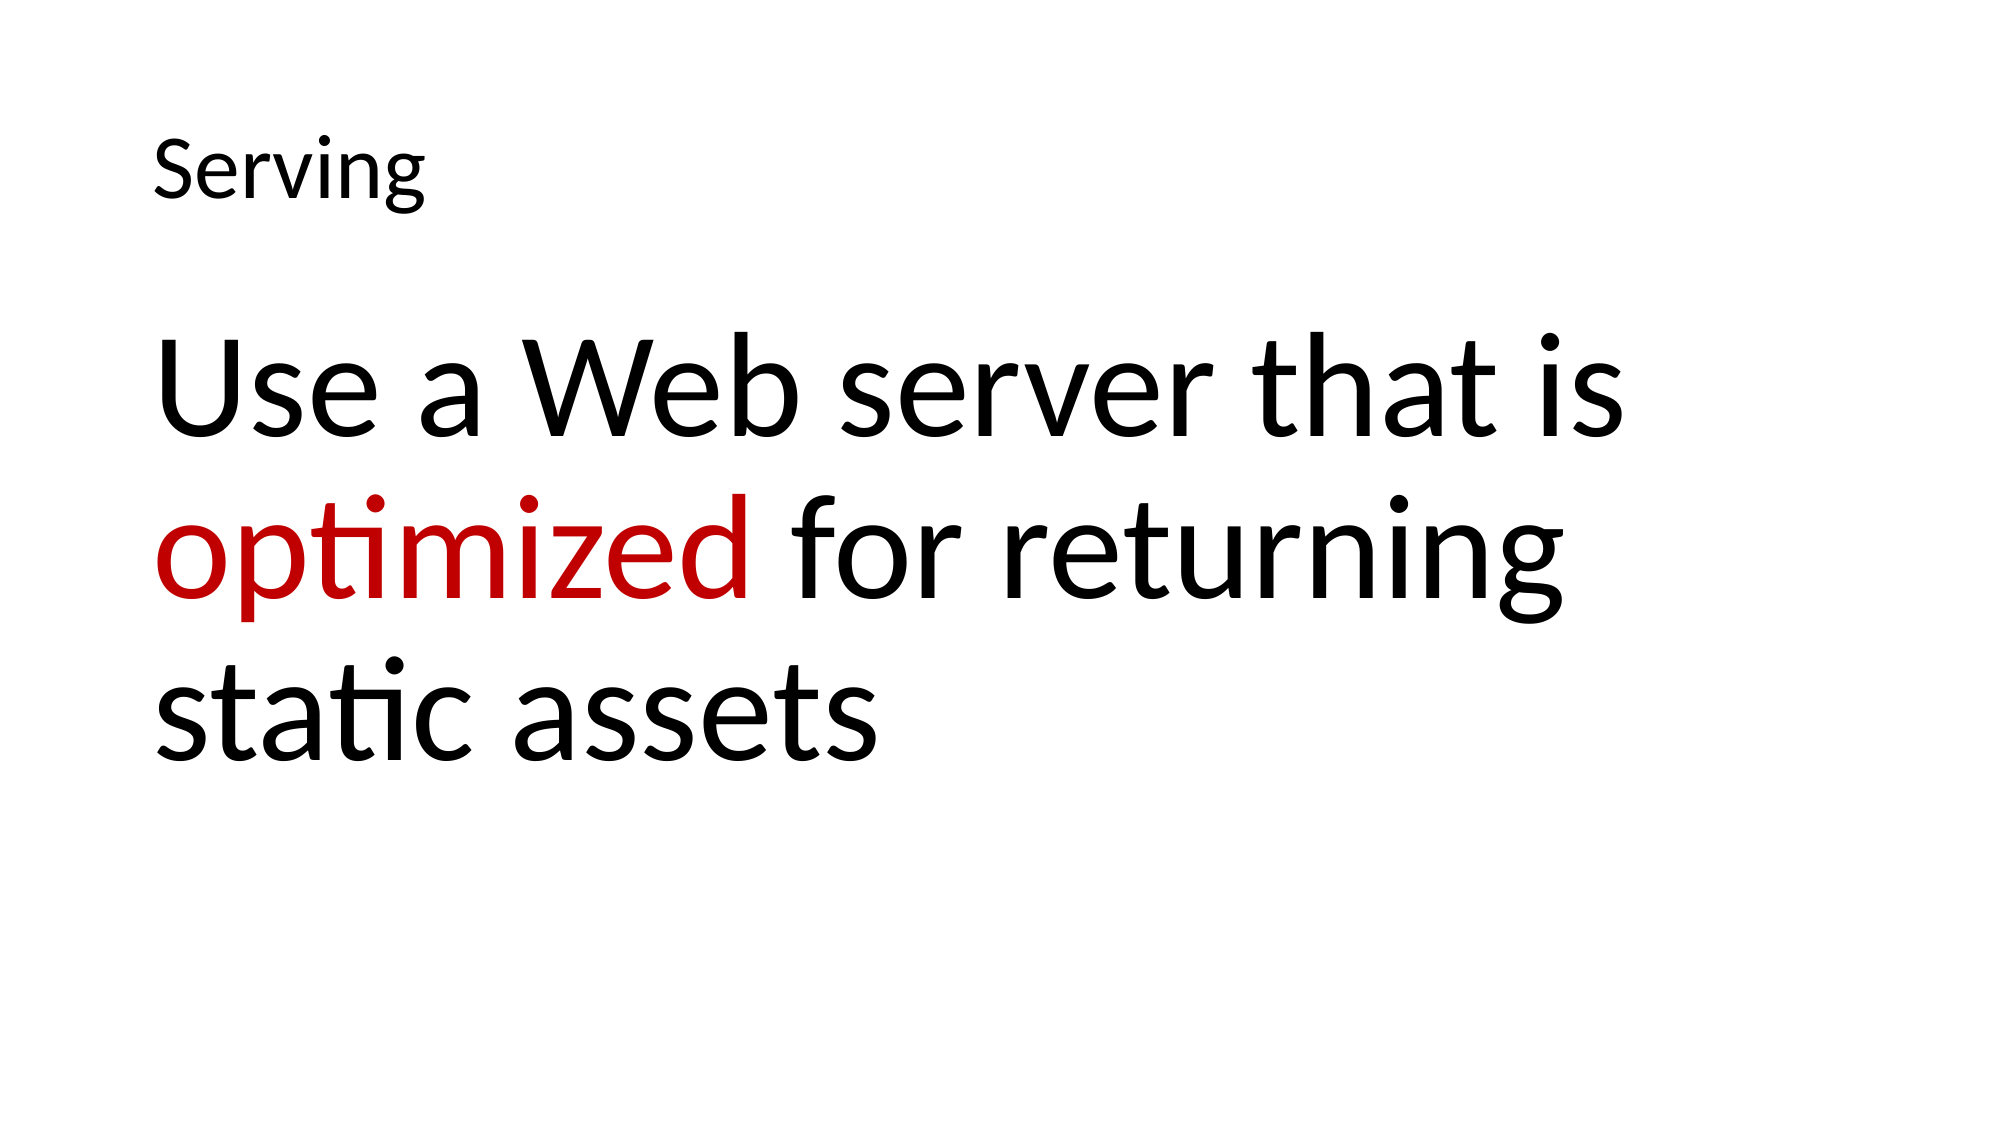

# Serving
Use a Web server that is optimized for returning static assets